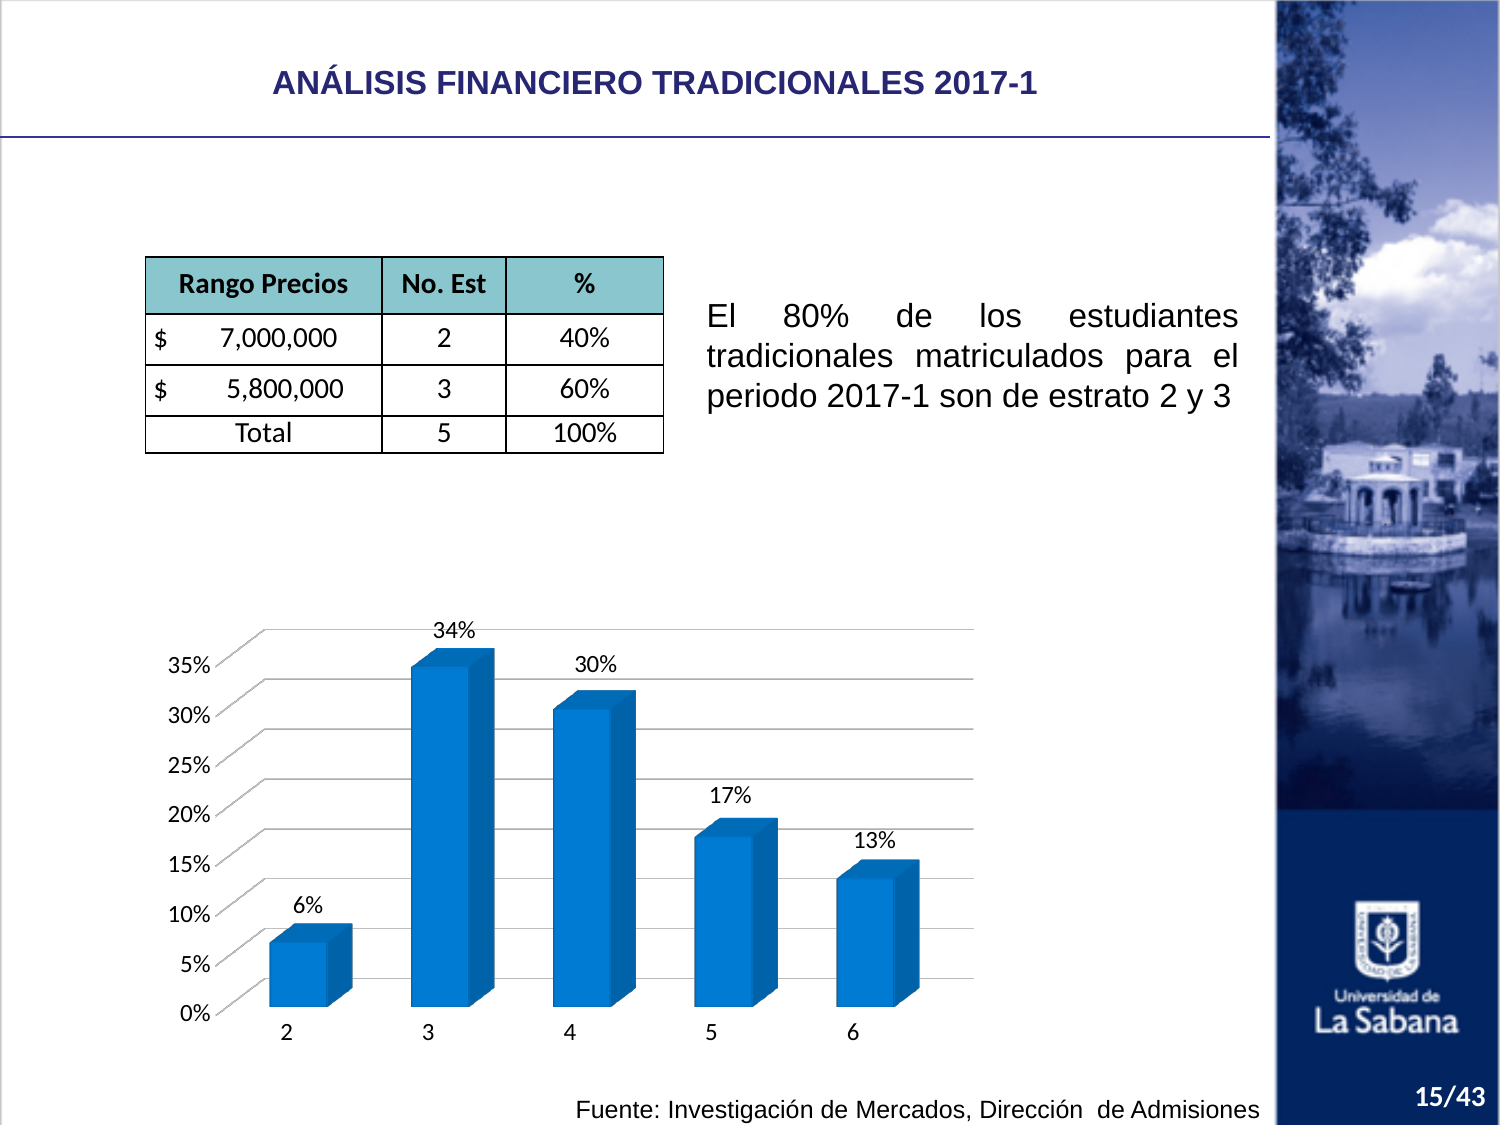

ANÁLISIS FINANCIERO TRADICIONALES 2017-1
| Rango Precios | No. Est | % |
| --- | --- | --- |
| $ 7,000,000 | 2 | 40% |
| $ 5,800,000 | 3 | 60% |
| Total | 5 | 100% |
El 80% de los estudiantes tradicionales matriculados para el periodo 2017-1 son de estrato 2 y 3

[unsupported chart]

15/43
Fuente: Investigación de Mercados, Dirección  de Admisiones